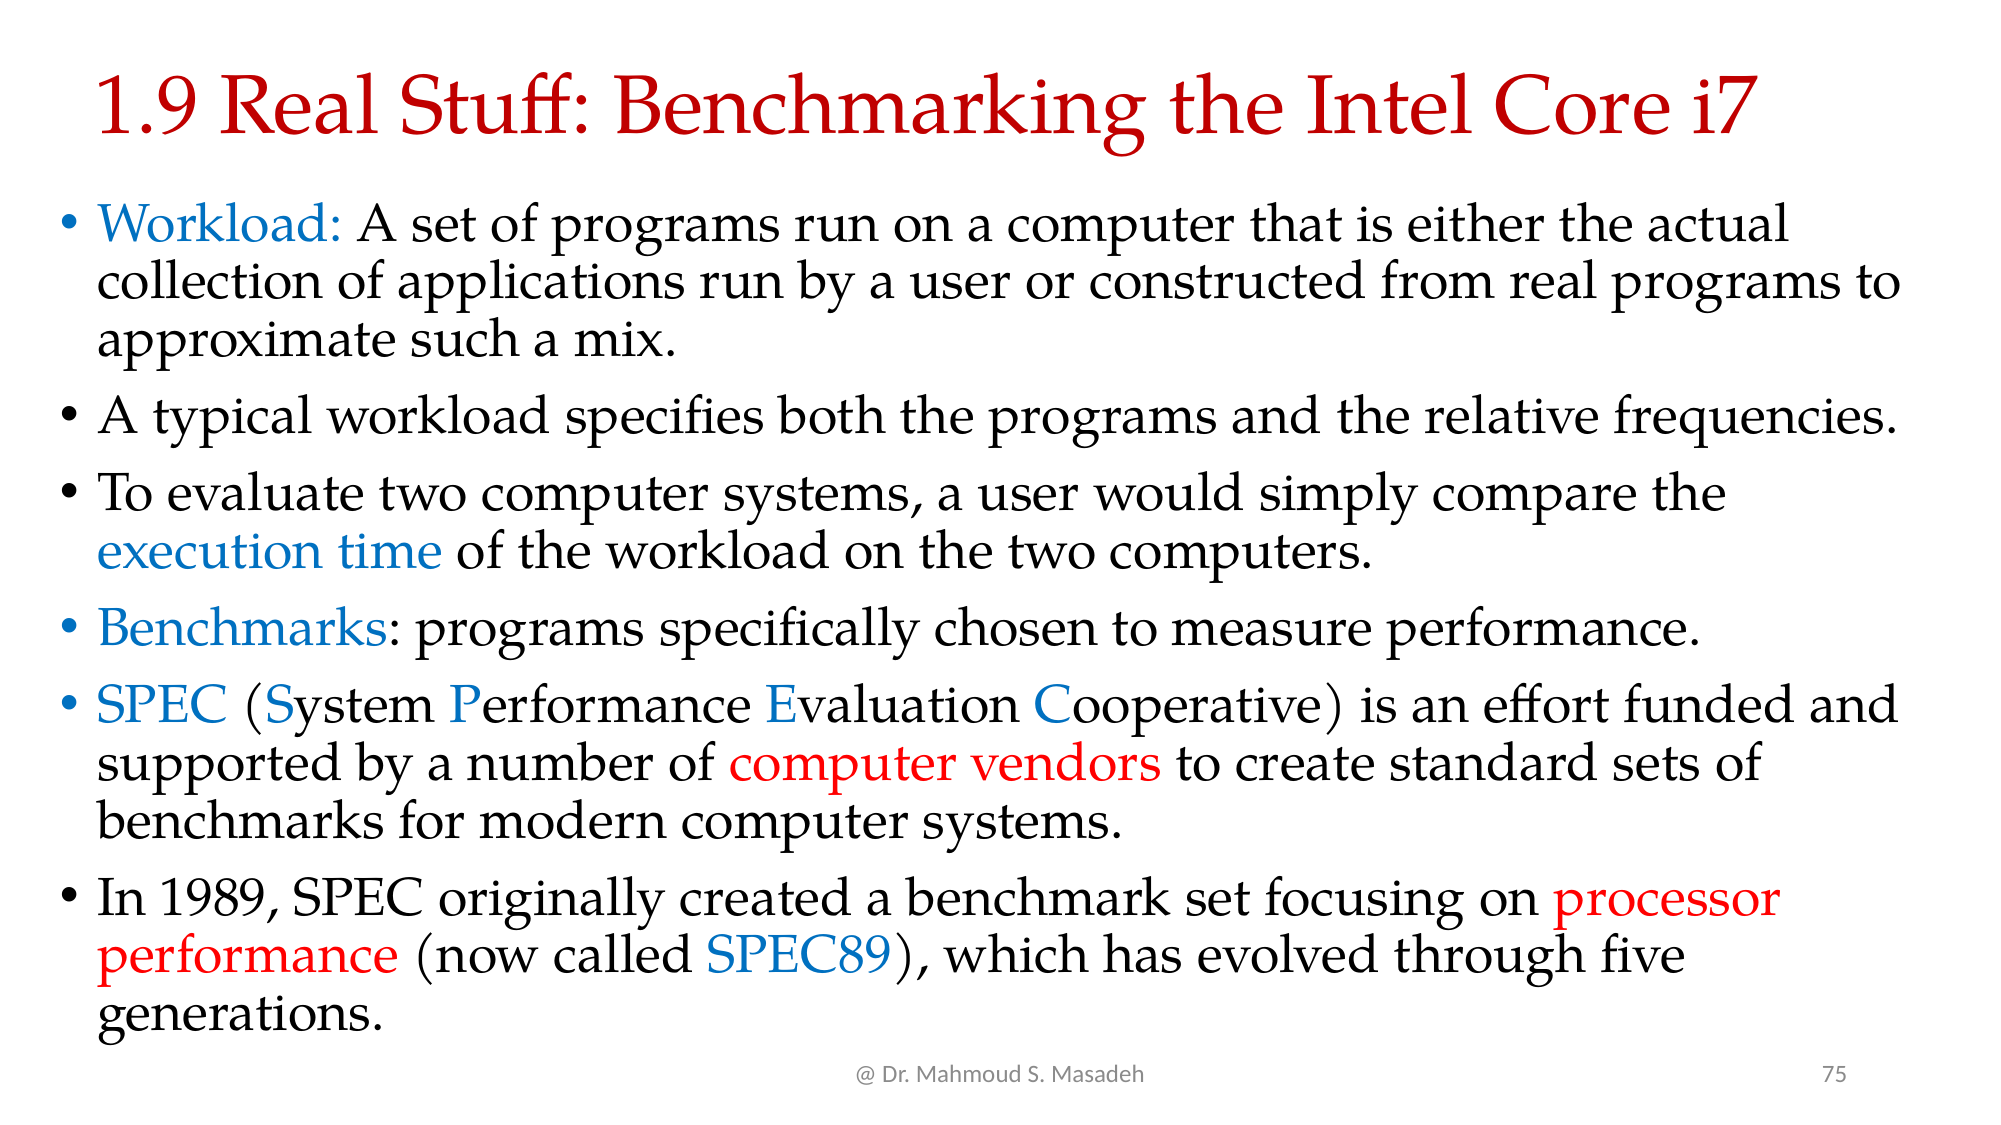

# 1.9 Real Stuff: Benchmarking the Intel Core i7
Workload: A set of programs run on a computer that is either the actual collection of applications run by a user or constructed from real programs to approximate such a mix.
A typical workload specifies both the programs and the relative frequencies.
To evaluate two computer systems, a user would simply compare the execution time of the workload on the two computers.
Benchmarks: programs specifically chosen to measure performance.
SPEC (System Performance Evaluation Cooperative) is an effort funded and supported by a number of computer vendors to create standard sets of benchmarks for modern computer systems.
In 1989, SPEC originally created a benchmark set focusing on processor performance (now called SPEC89), which has evolved through five generations.

@ Dr. Mahmoud S. Masadeh
75